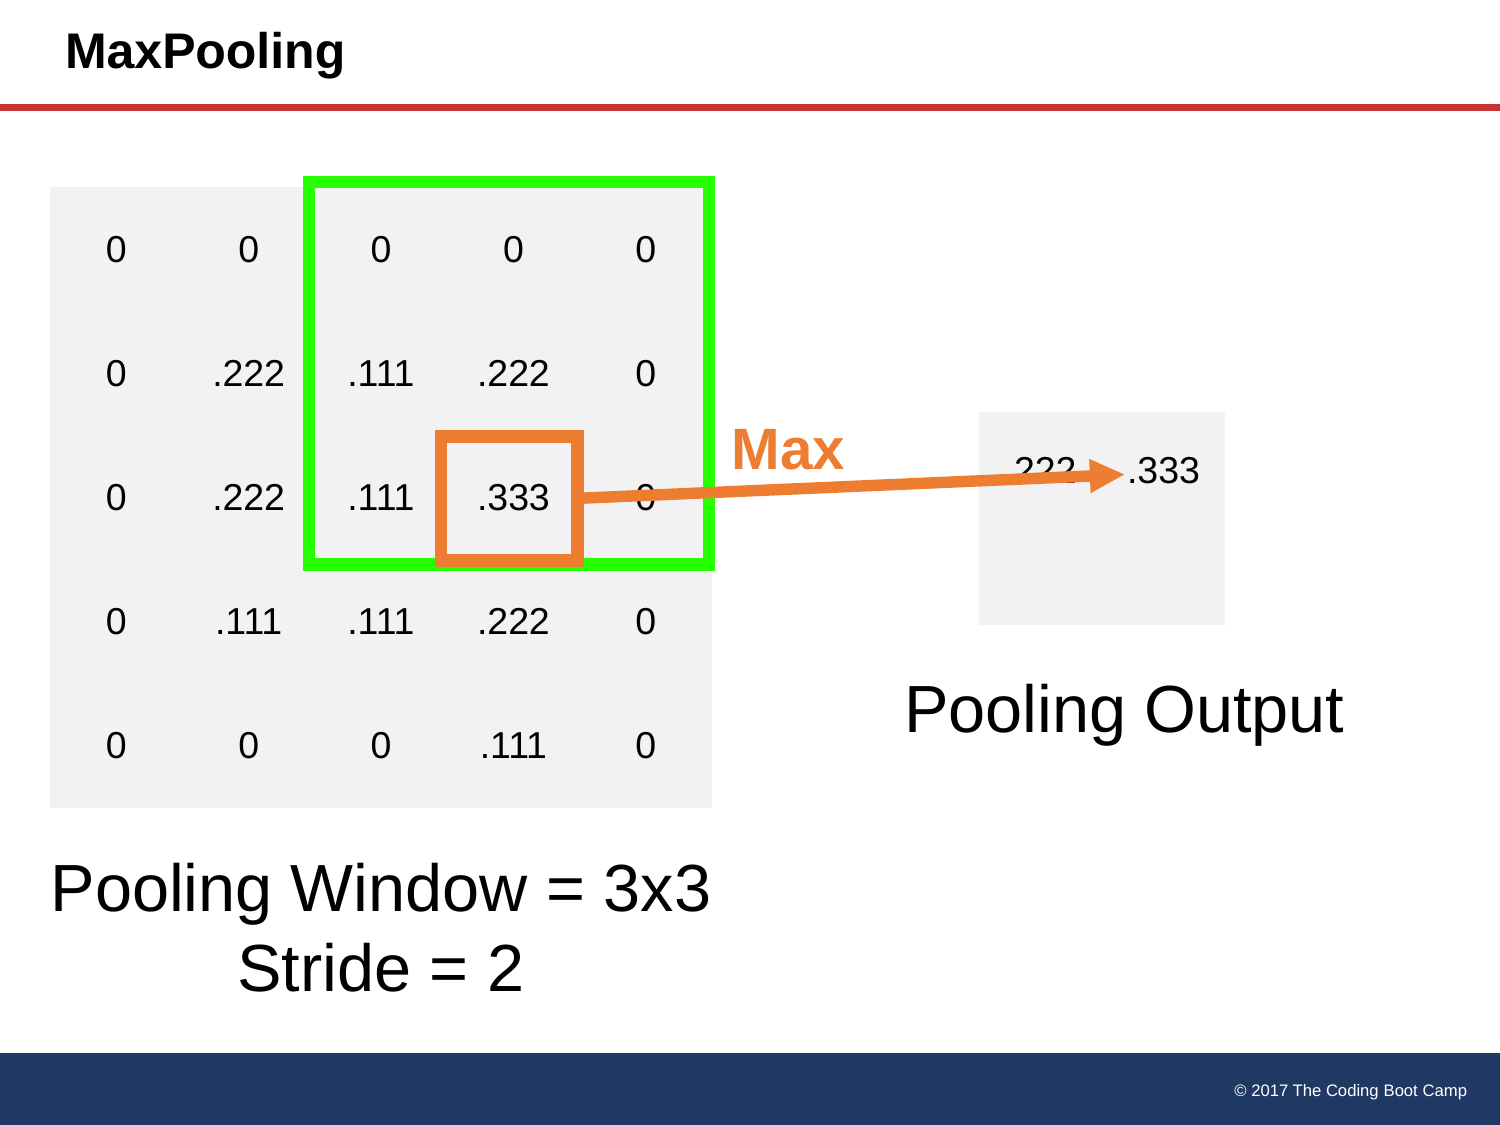

# MaxPooling

| 0 | 0 | 0 | 0 | 0 |
| --- | --- | --- | --- | --- |
| 0 | .222 | .111 | .222 | 0 |
| 0 | .222 | .111 | .333 | 0 |
| 0 | .111 | .111 | .222 | 0 |
| 0 | 0 | 0 | .111 | 0 |
Max
| .222 | .333 |
| --- | --- |
|  |  |

Pooling Output
Pooling Window = 3x3
Stride = 2